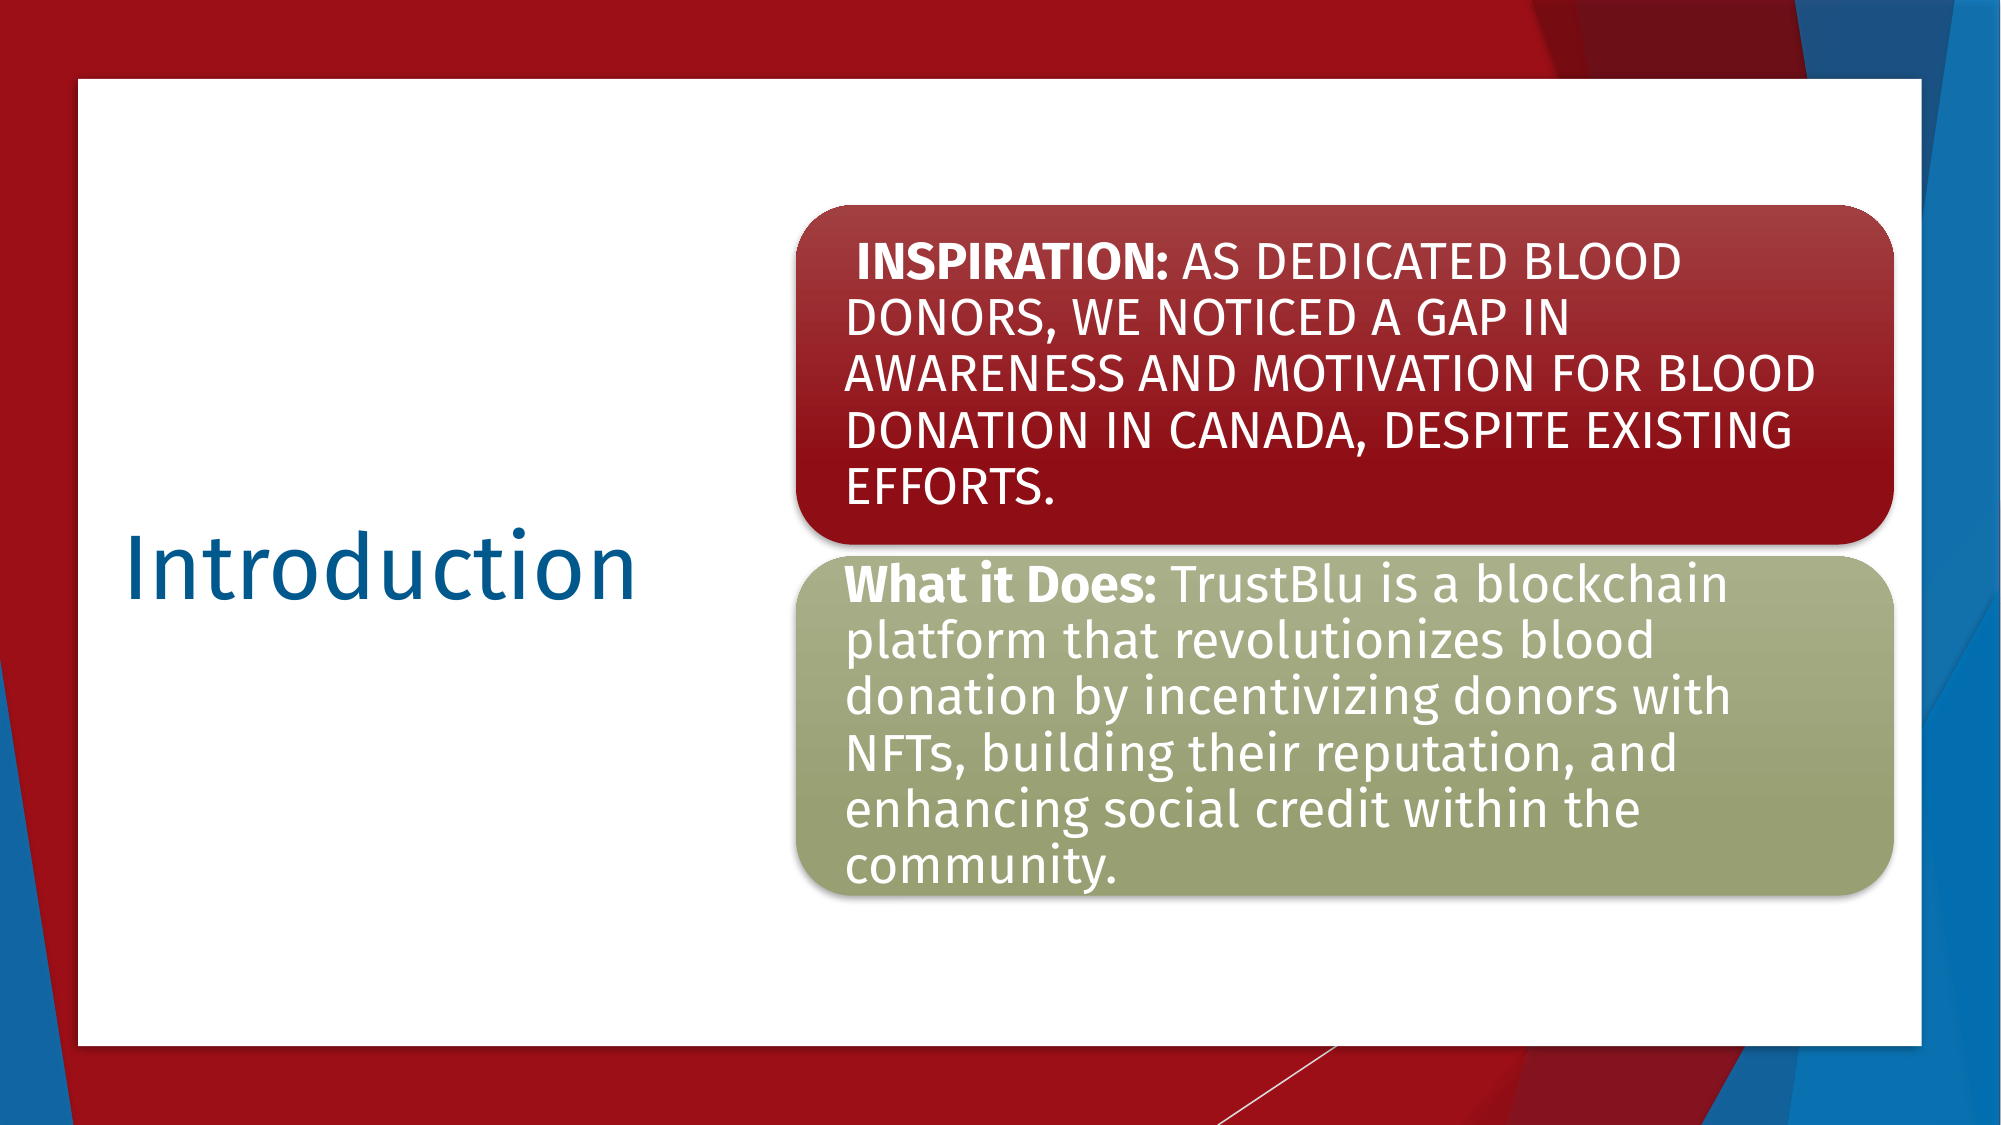

Inspiration: As dedicated blood donors, we noticed a gap in awareness and motivation for blood donation in Canada, despite existing efforts.
What it Does: TrustBlu is a blockchain platform that revolutionizes blood donation by incentivizing donors with NFTs, building their reputation, and enhancing social credit within the community.
# Introduction